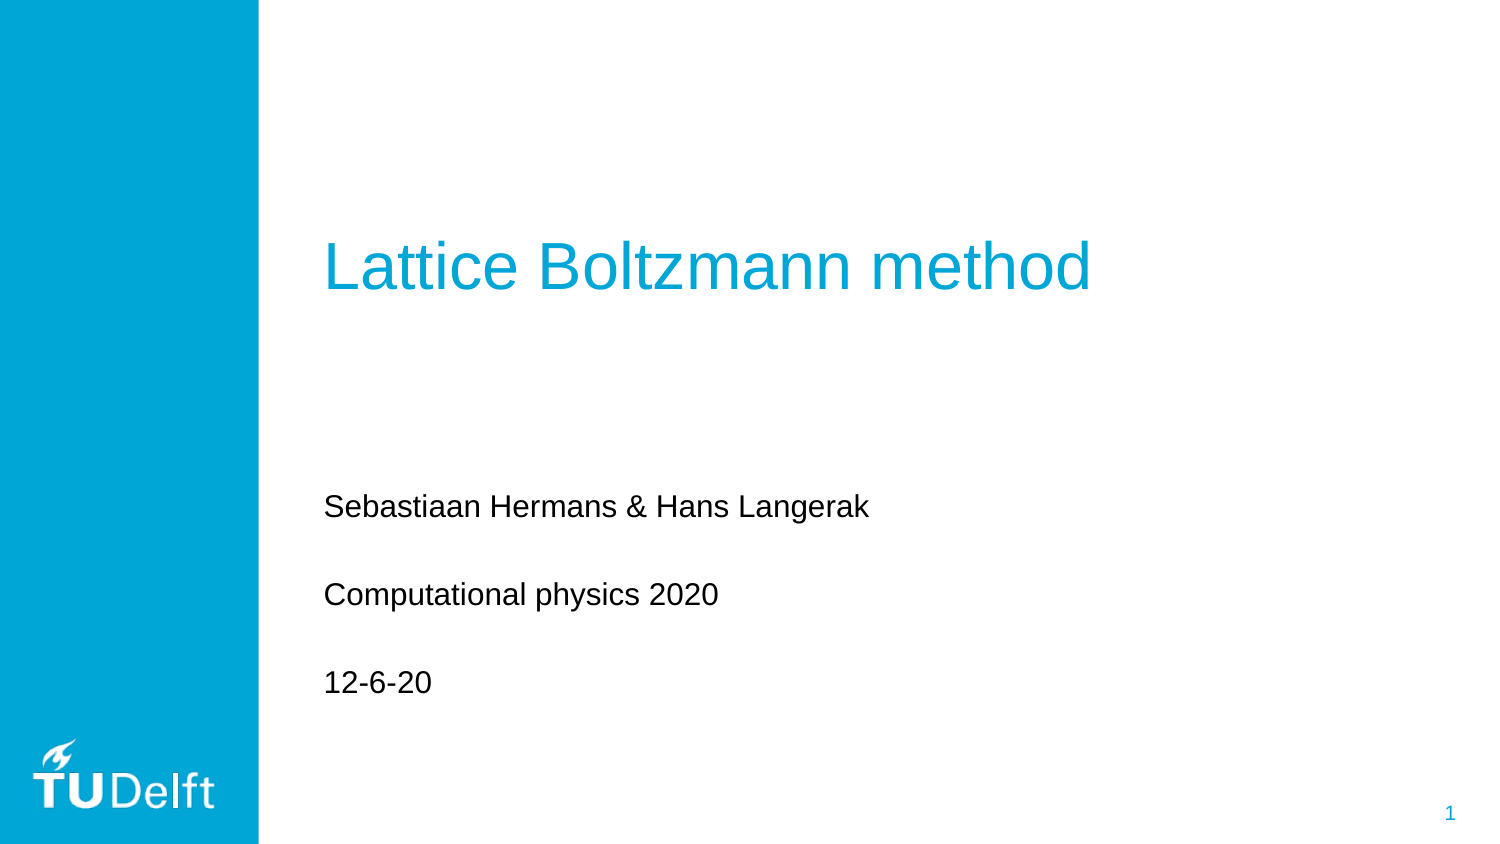

# Lattice Boltzmann method
Sebastiaan Hermans & Hans Langerak

Computational physics 2020

12-6-20